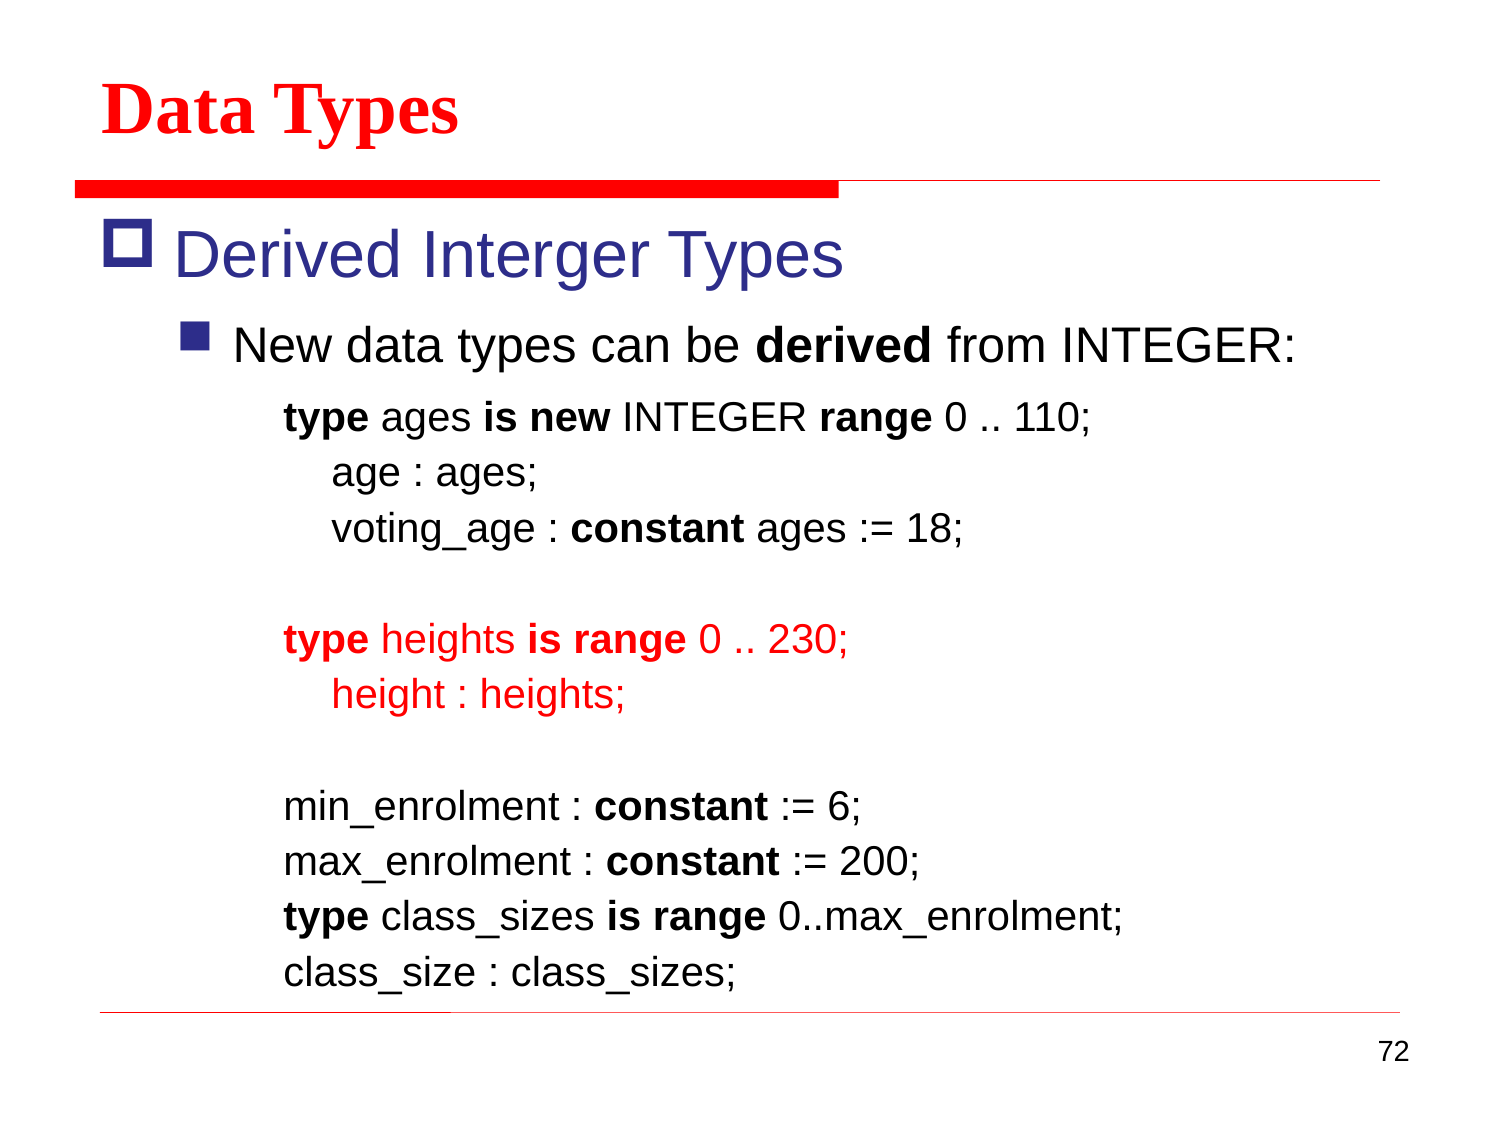

Data Types
Derived Interger Types
New data types can be derived from INTEGER:
type ages is new INTEGER range 0 .. 110;
	age : ages;
	voting_age : constant ages := 18;

type heights is range 0 .. 230;
	height : heights;

min_enrolment : constant := 6;
max_enrolment : constant := 200;
type class_sizes is range 0..max_enrolment;
class_size : class_sizes;
72